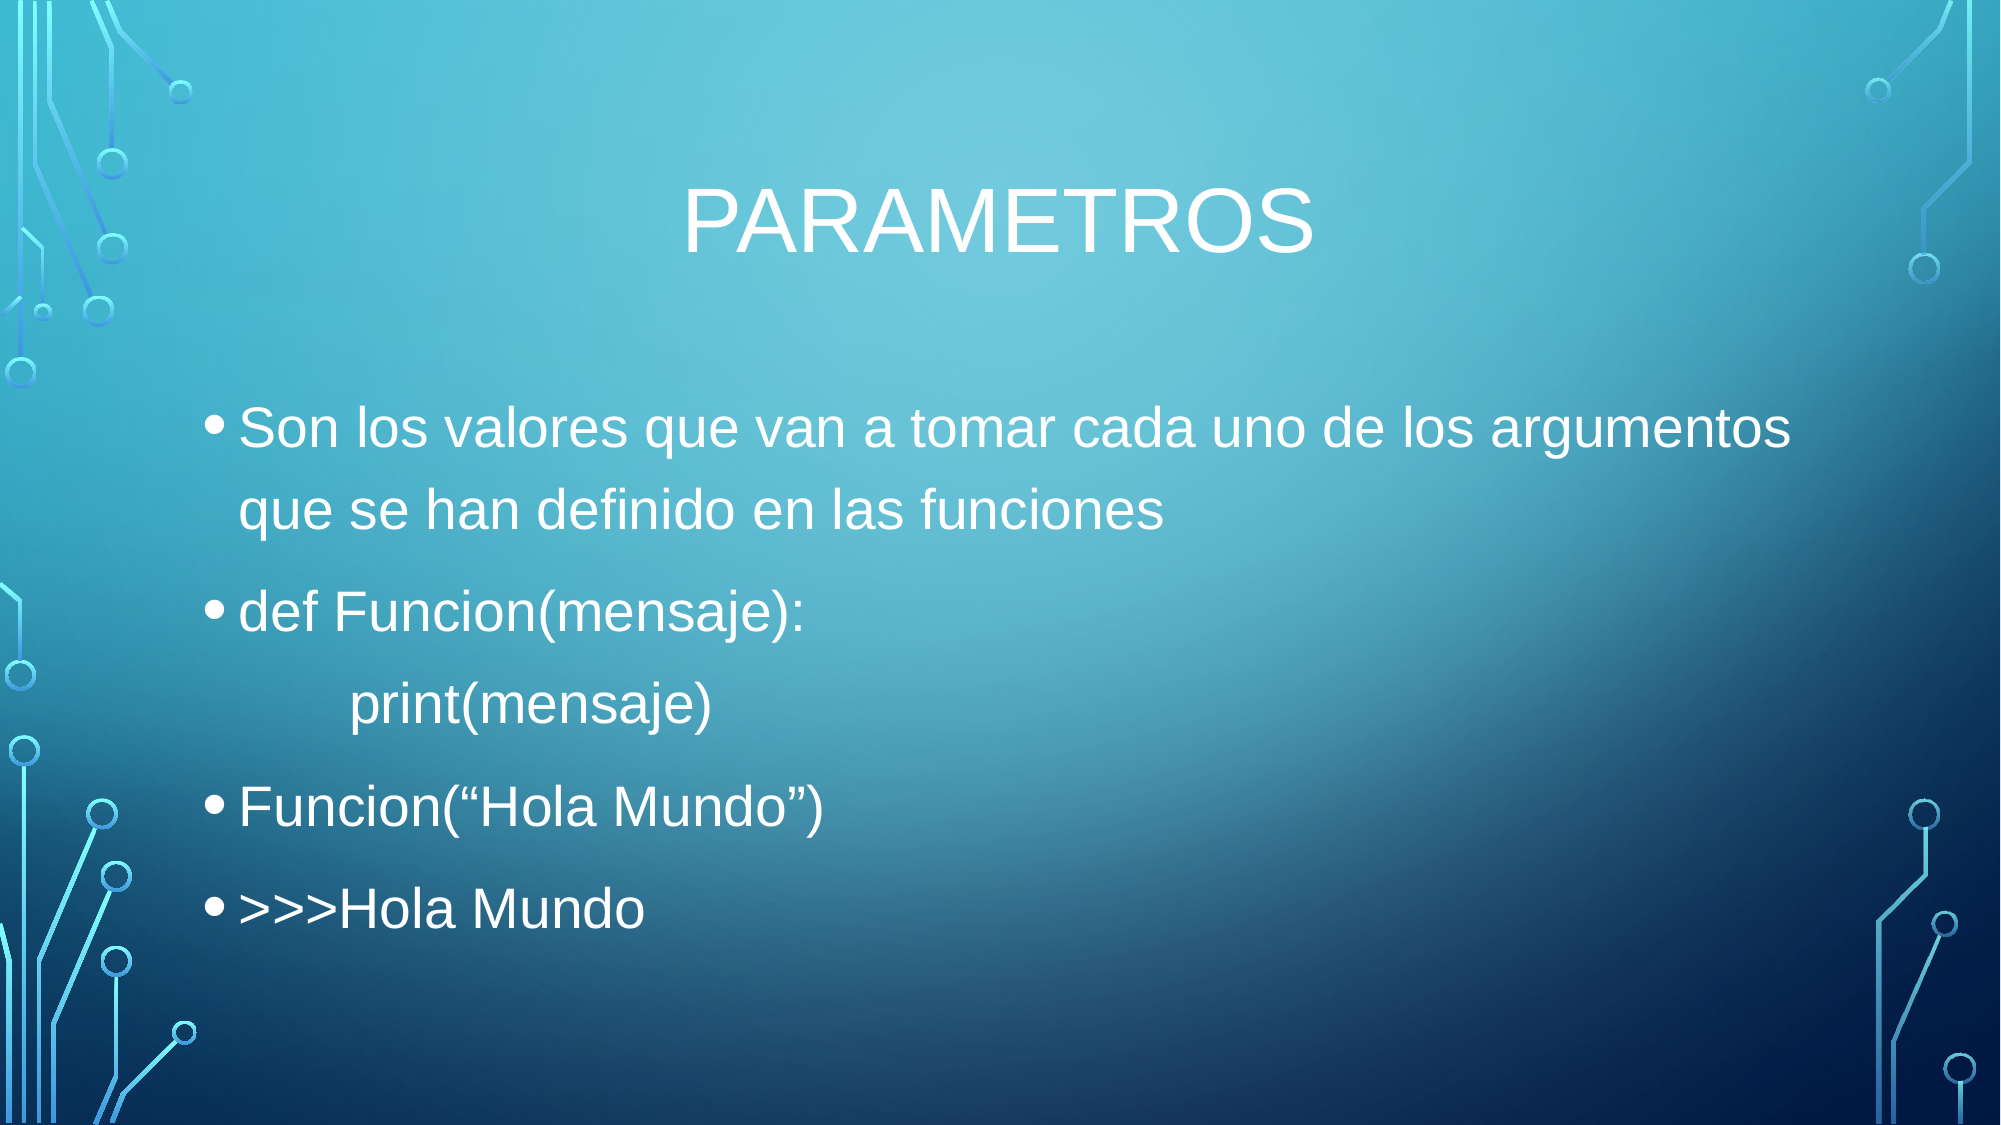

# parametros
Son los valores que van a tomar cada uno de los argumentos que se han definido en las funciones
def Funcion(mensaje):
print(mensaje)
Funcion(“Hola Mundo”)
>>>Hola Mundo